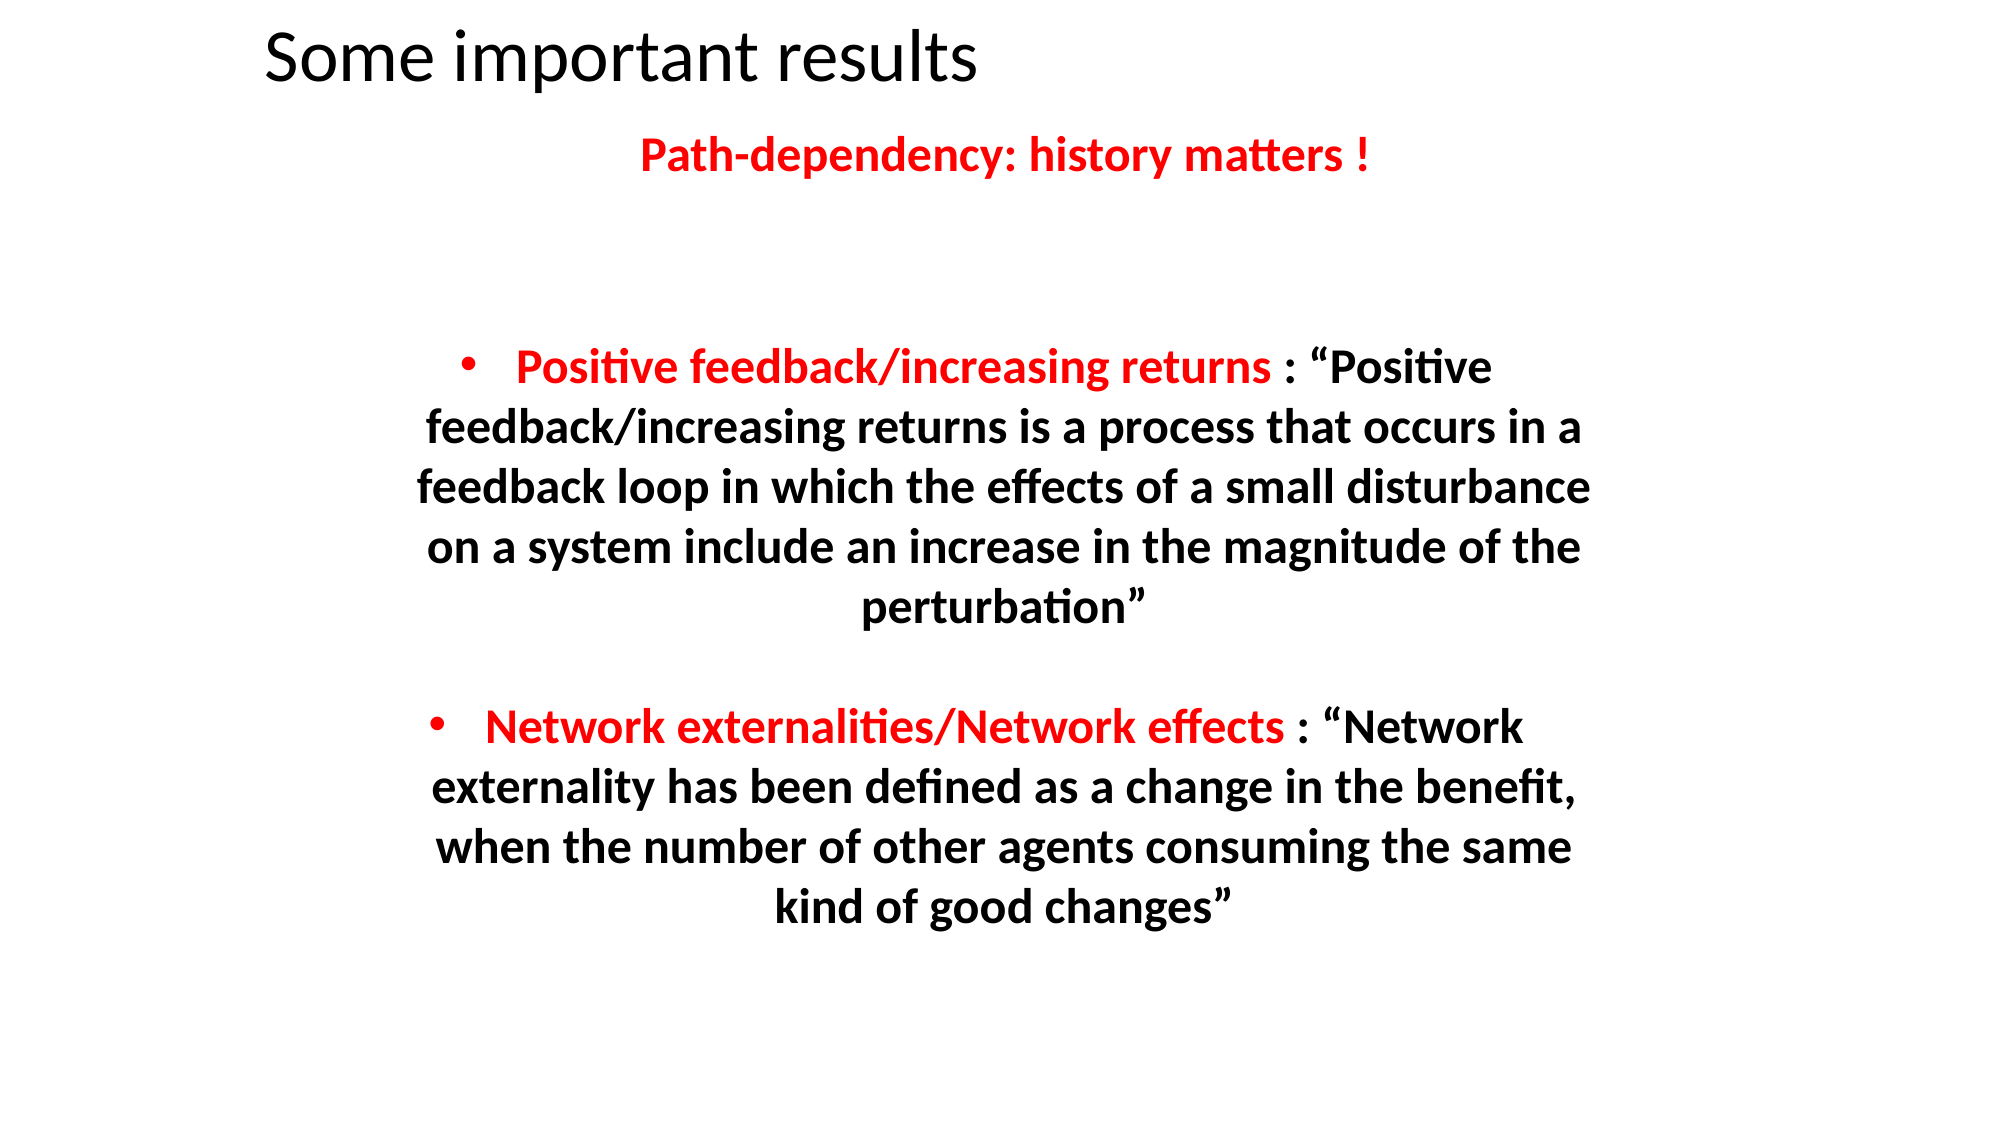

# Some important results
Path-dependency: history matters !
Positive feedback/increasing returns : “Positive feedback/increasing returns is a process that occurs in a feedback loop in which the effects of a small disturbance on a system include an increase in the magnitude of the perturbation”

Network externalities/Network effects : “Network externality has been defined as a change in the benefit, when the number of other agents consuming the same kind of good changes”